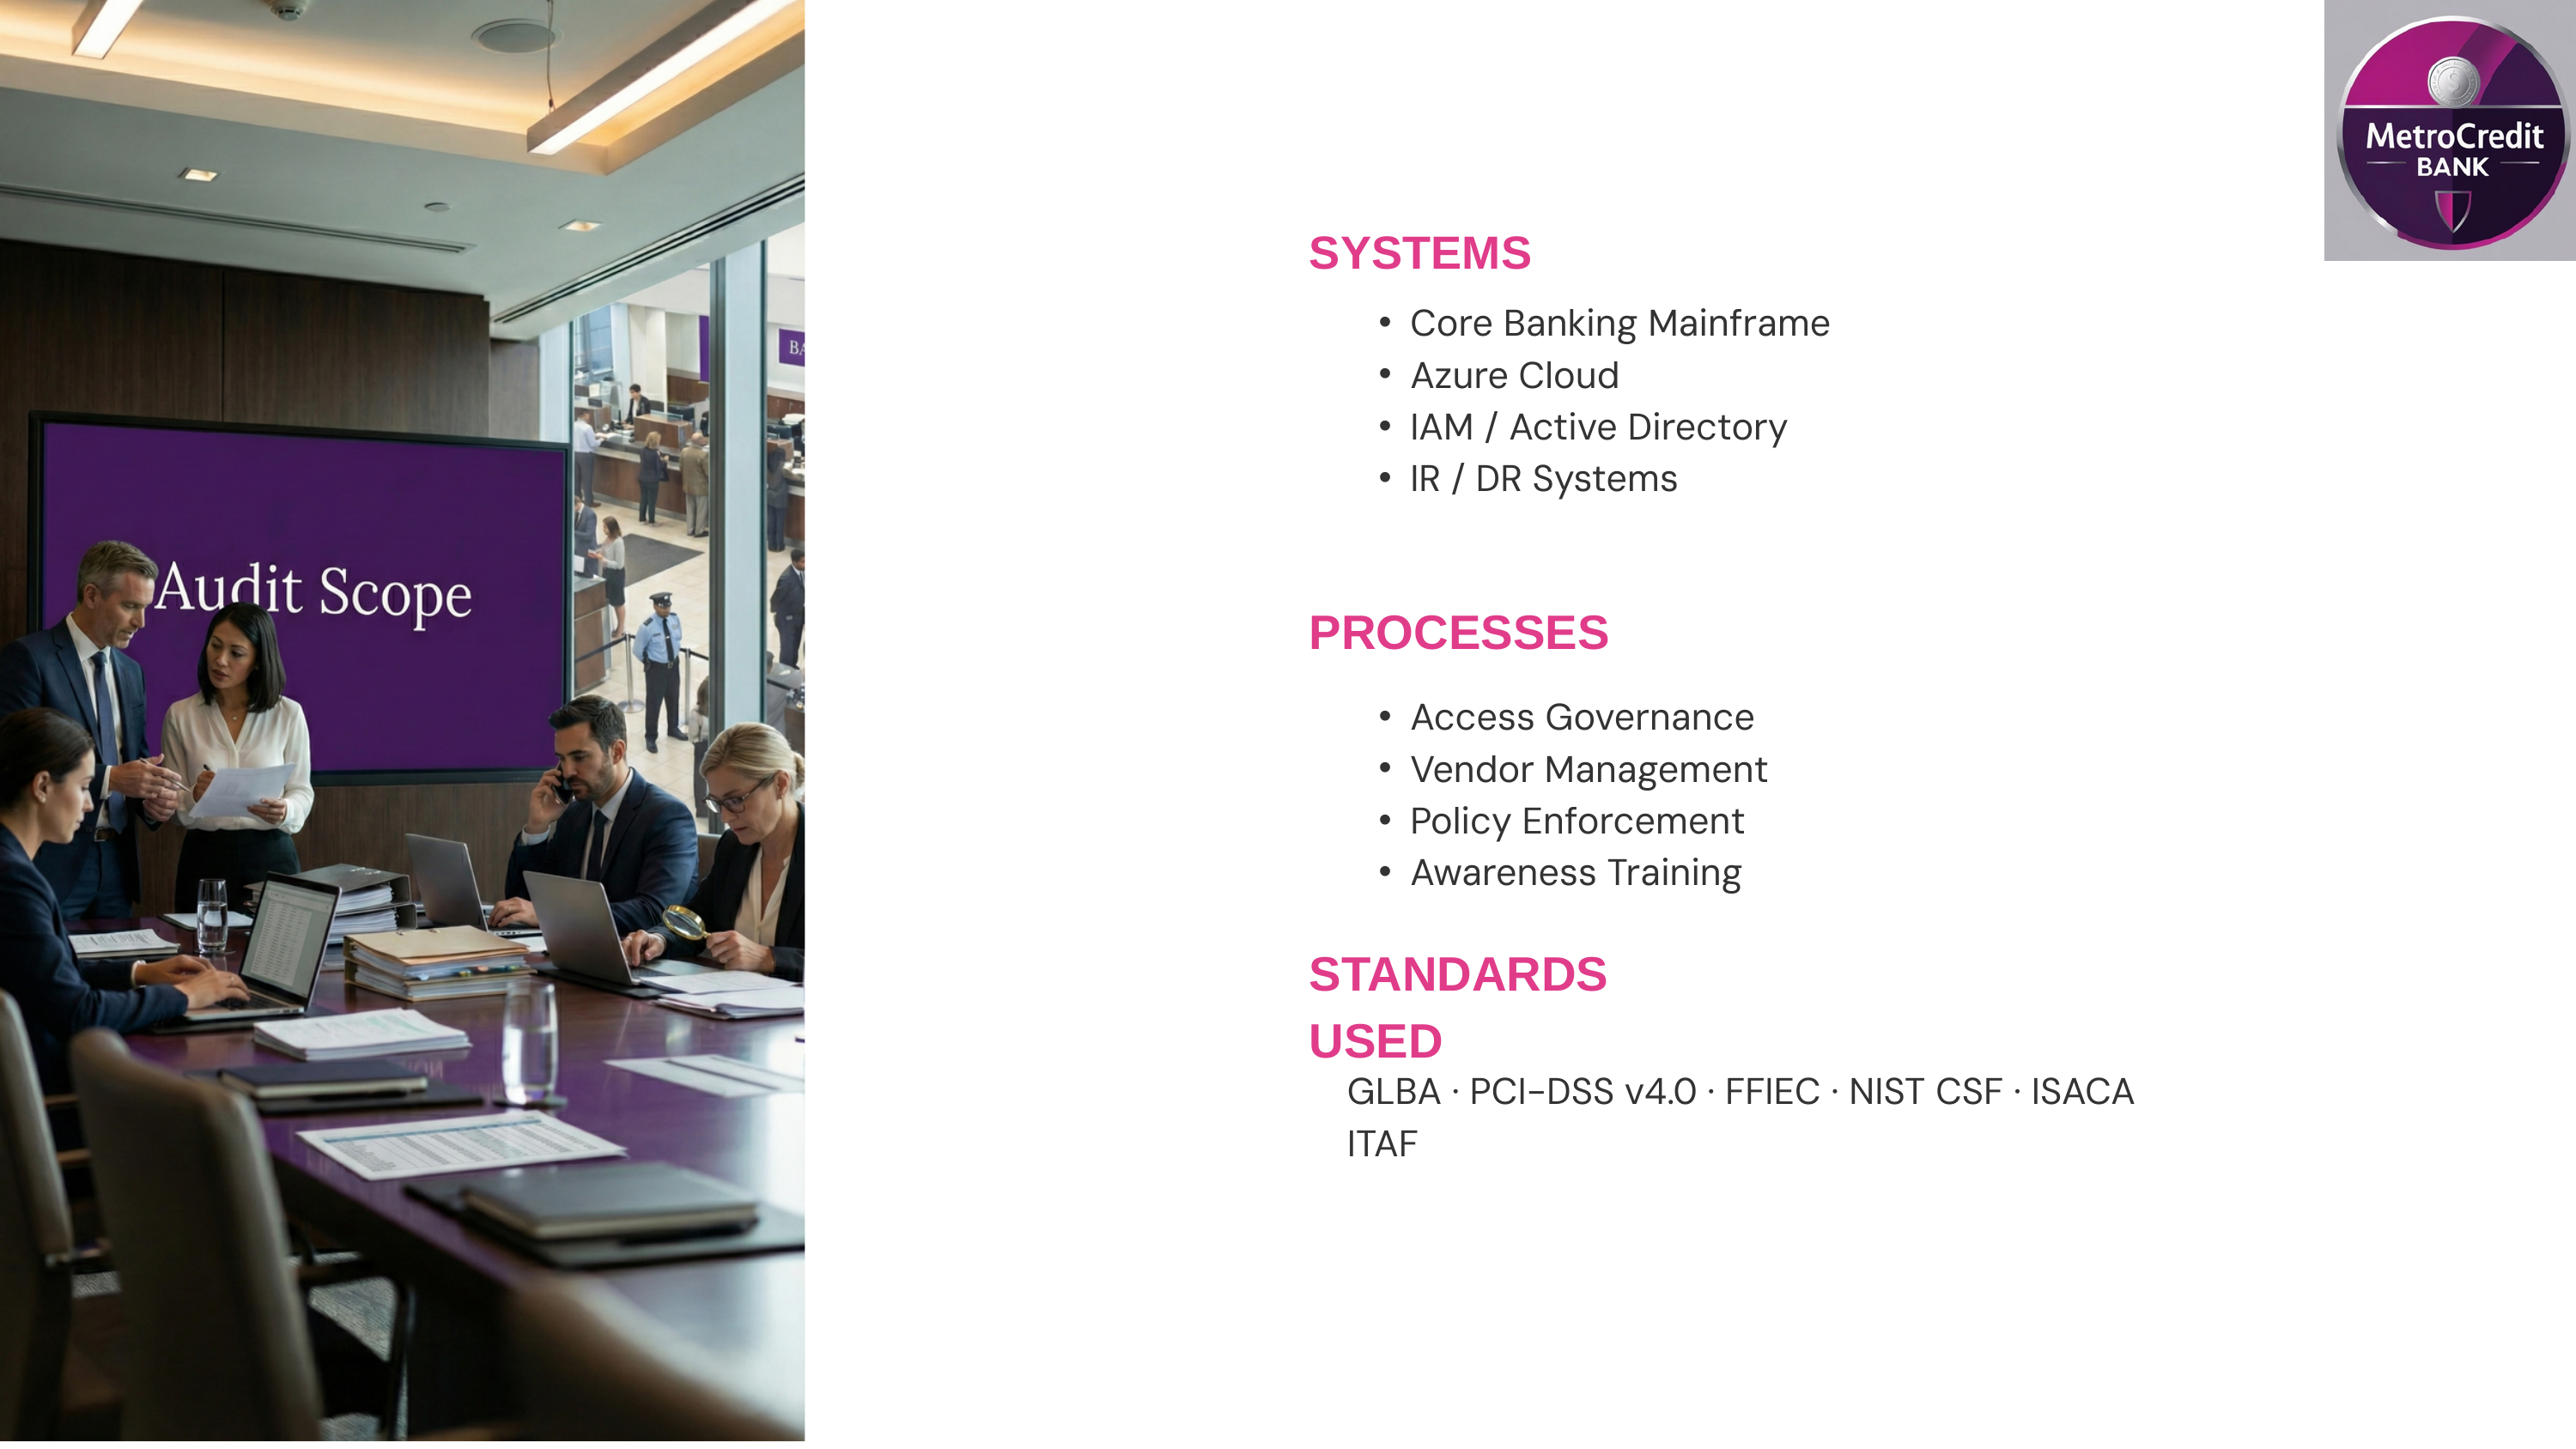

SYSTEMS
Core Banking Mainframe
Azure Cloud
IAM / Active Directory
IR / DR Systems

PROCESSES

Access Governance
Vendor Management
Policy Enforcement
Awareness Training

STANDARDS USED
GLBA · PCI-DSS v4.0 · FFIEC · NIST CSF · ISACA ITAF